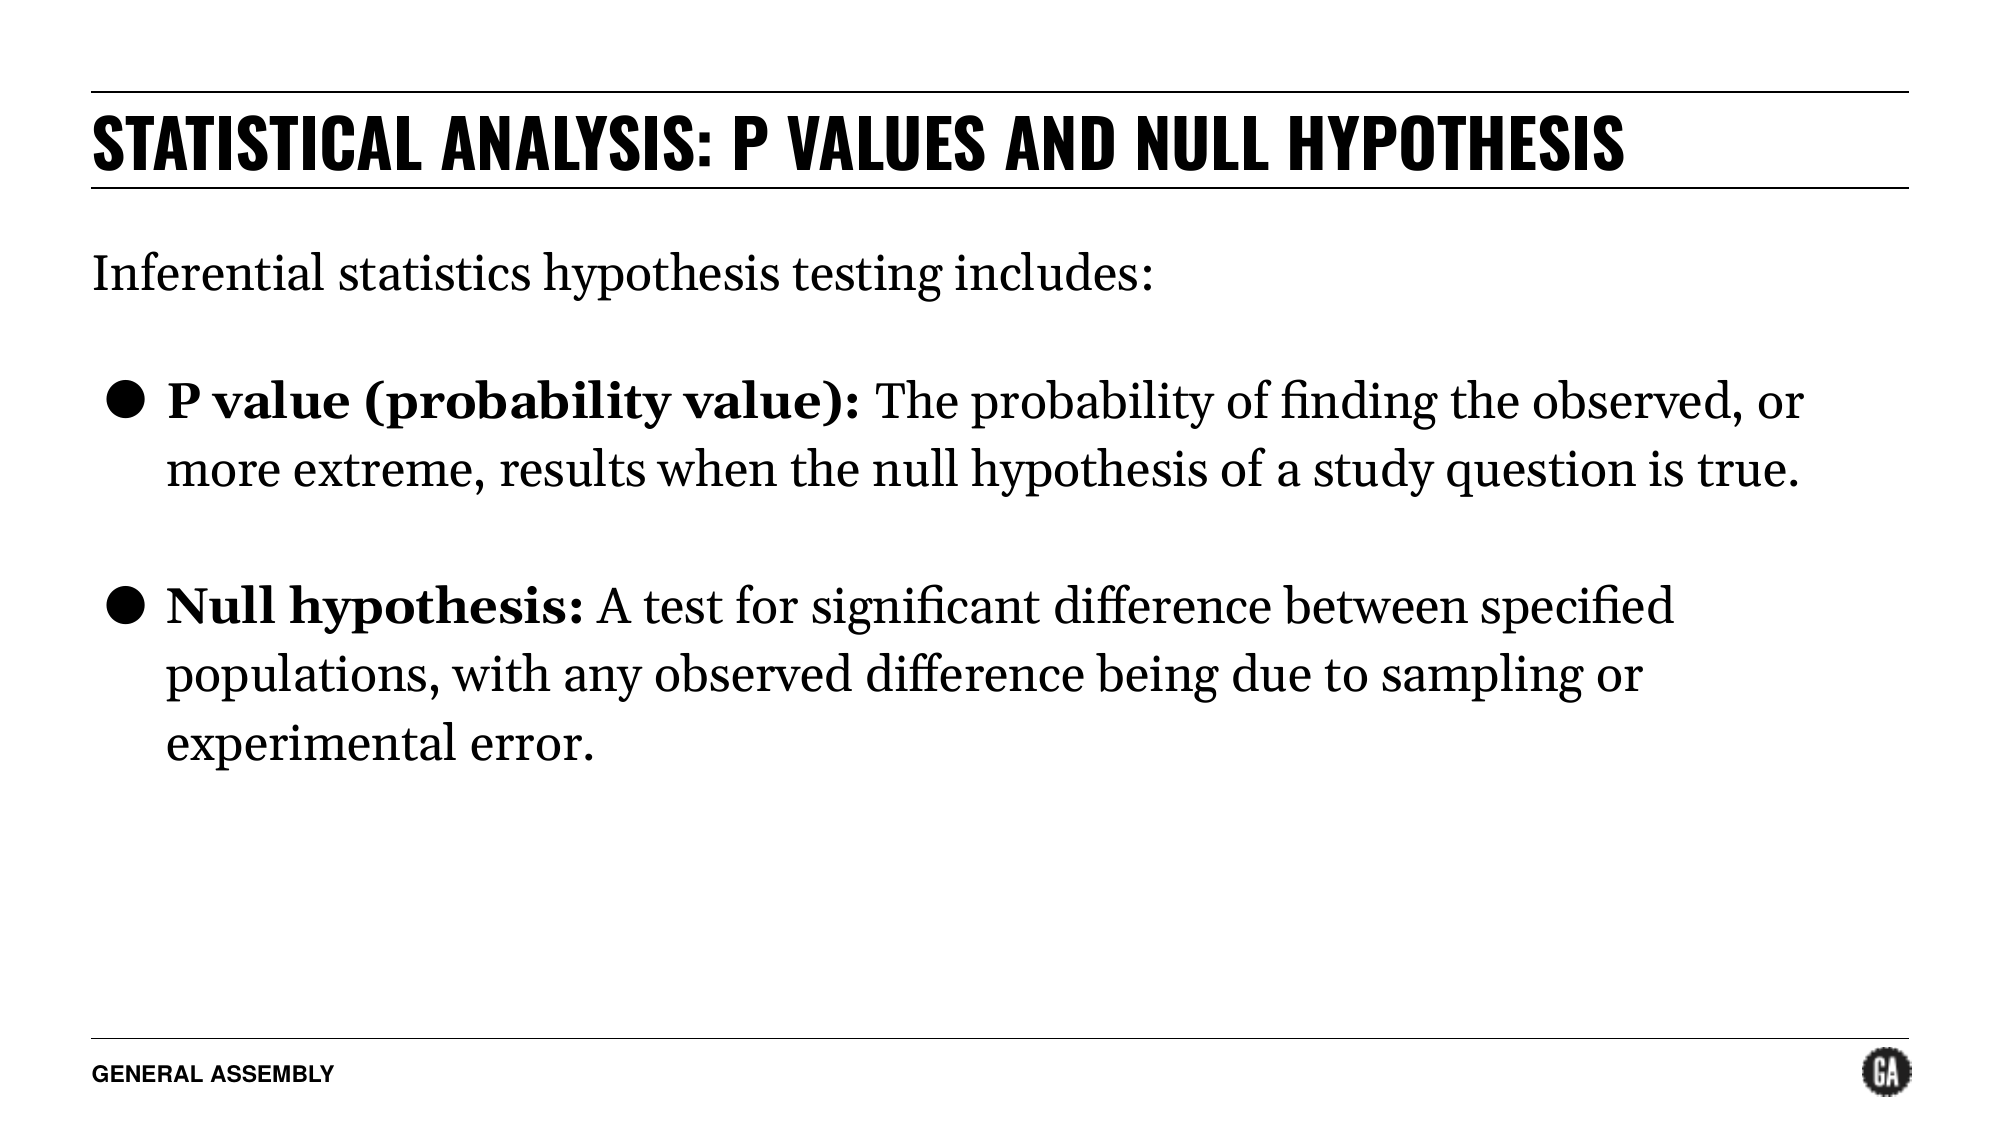

# STATISTICAL ANALYSIS: P VALUES AND NULL HYPOTHESIS
Inferential statistics hypothesis testing includes:
P value (probability value): The probability of finding the observed, or more extreme, results when the null hypothesis of a study question is true.
Null hypothesis: A test for significant difference between specified populations, with any observed difference being due to sampling or experimental error.